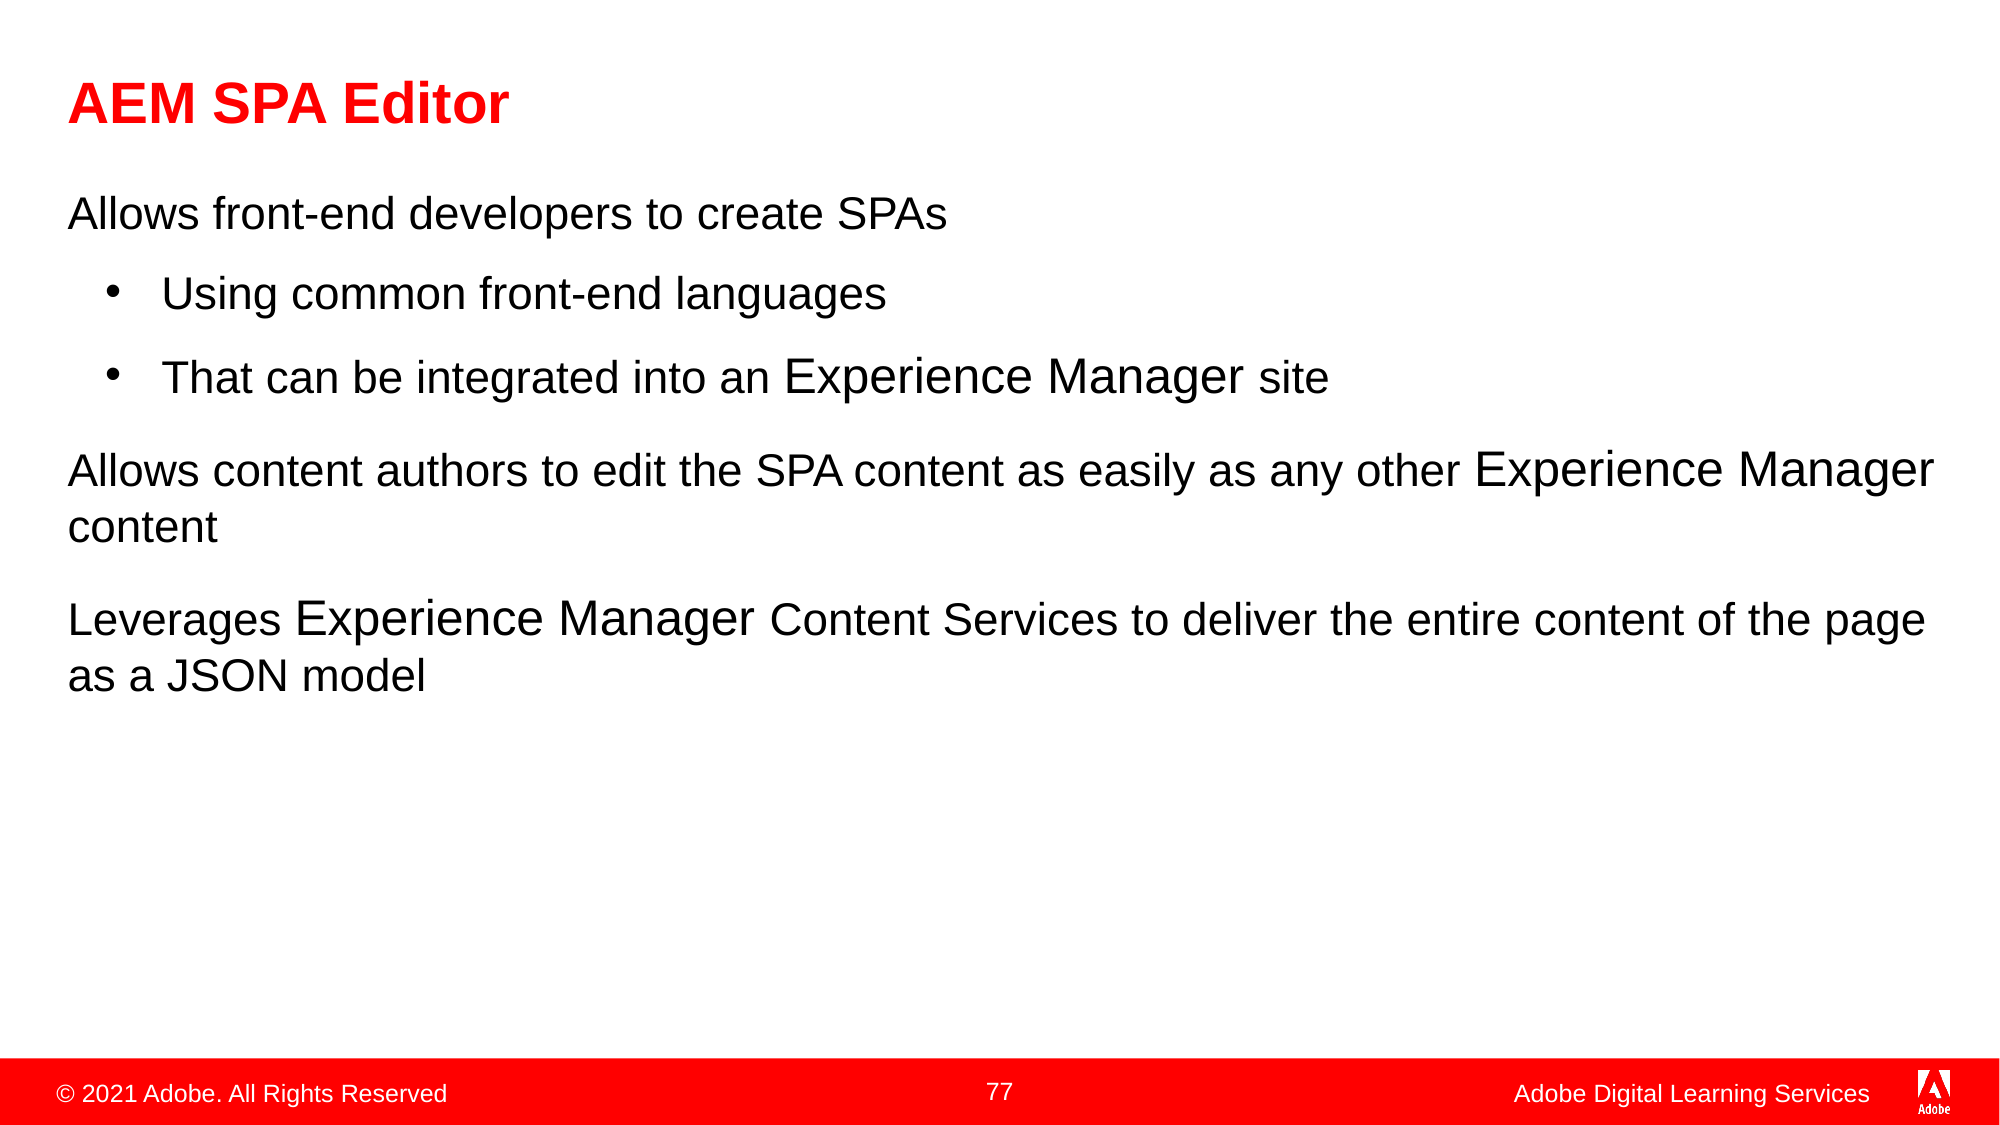

# AEM SPA Editor
Allows front-end developers to create SPAs
Using common front-end languages
That can be integrated into an Experience Manager site
Allows content authors to edit the SPA content as easily as any other Experience Manager content
Leverages Experience Manager Content Services to deliver the entire content of the page as a JSON model